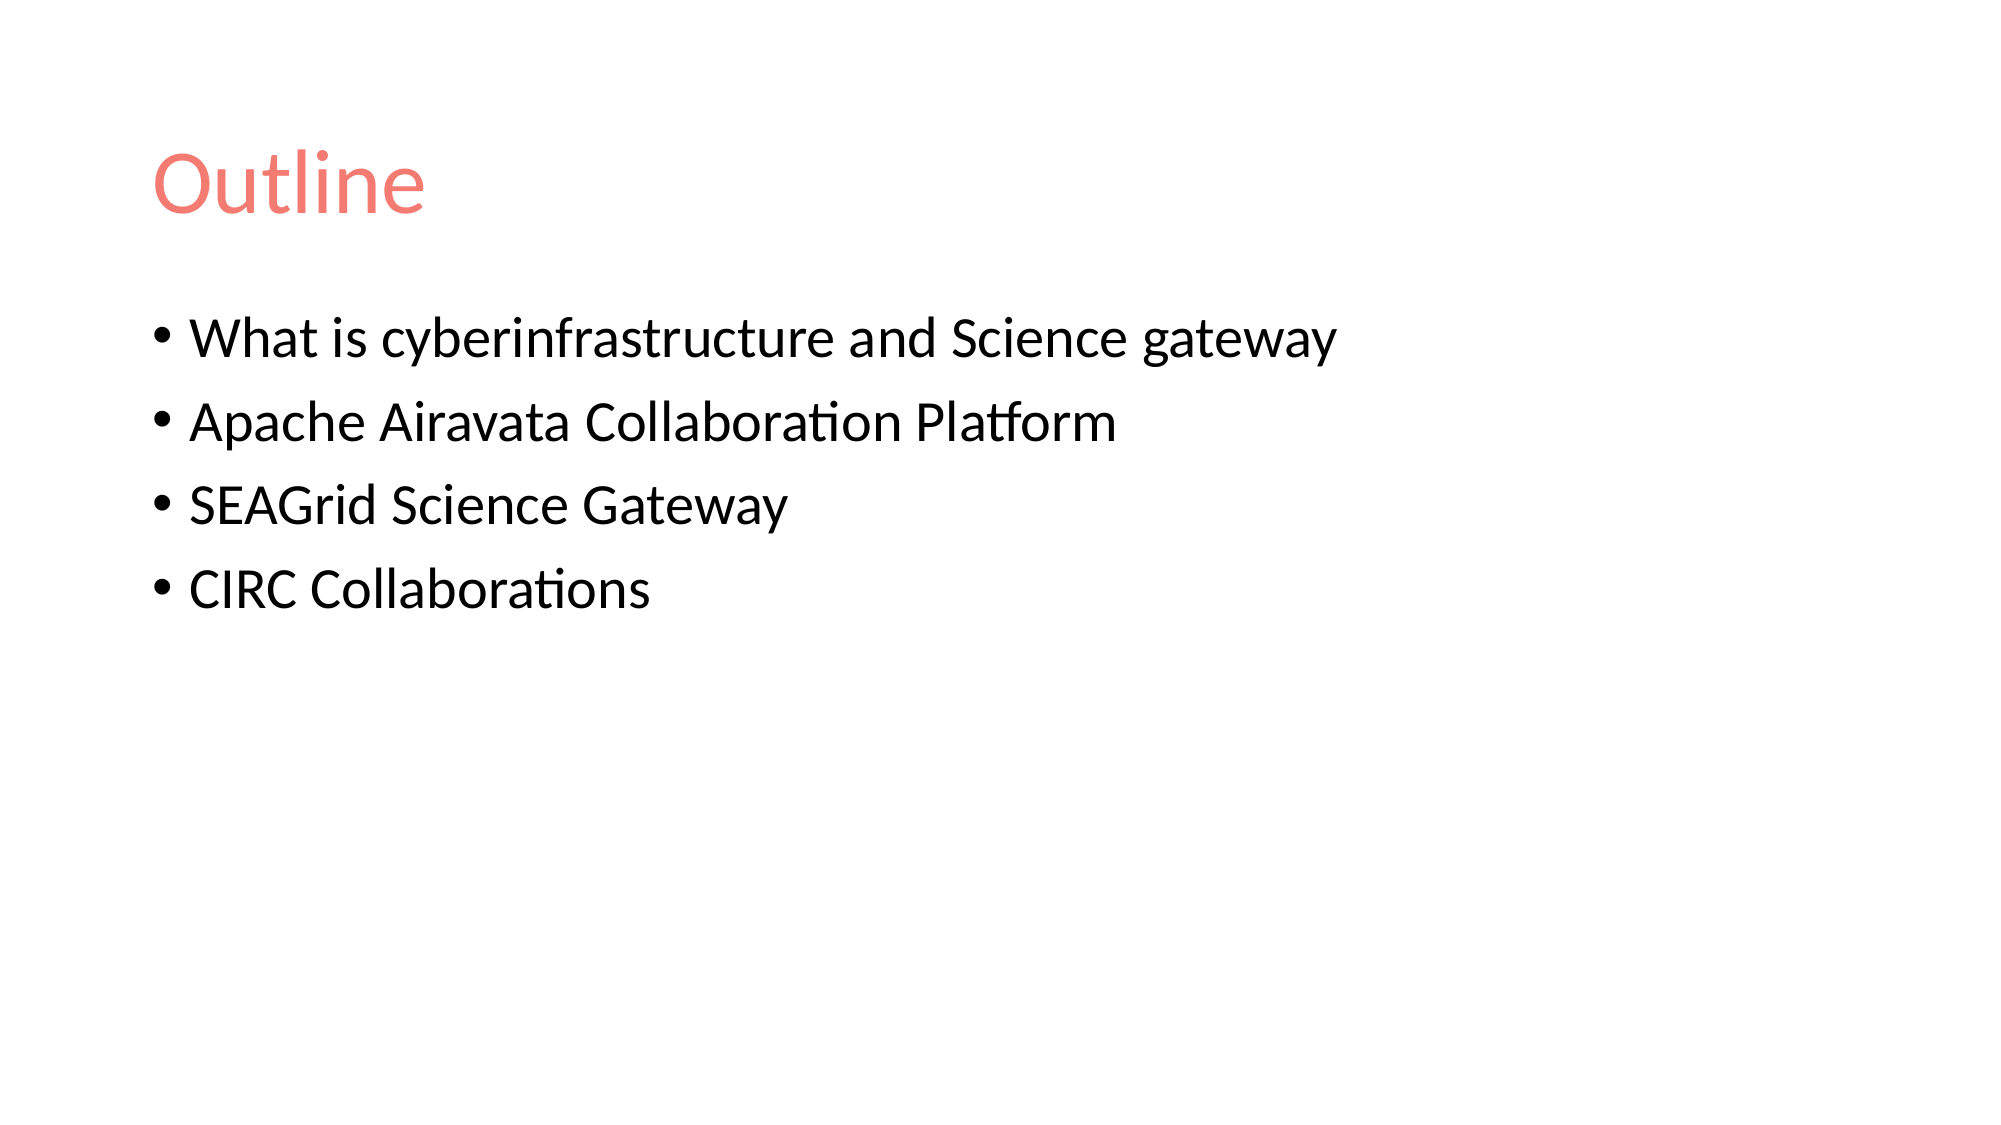

# Outline
What is cyberinfrastructure and Science gateway
Apache Airavata Collaboration Platform
SEAGrid Science Gateway
CIRC Collaborations